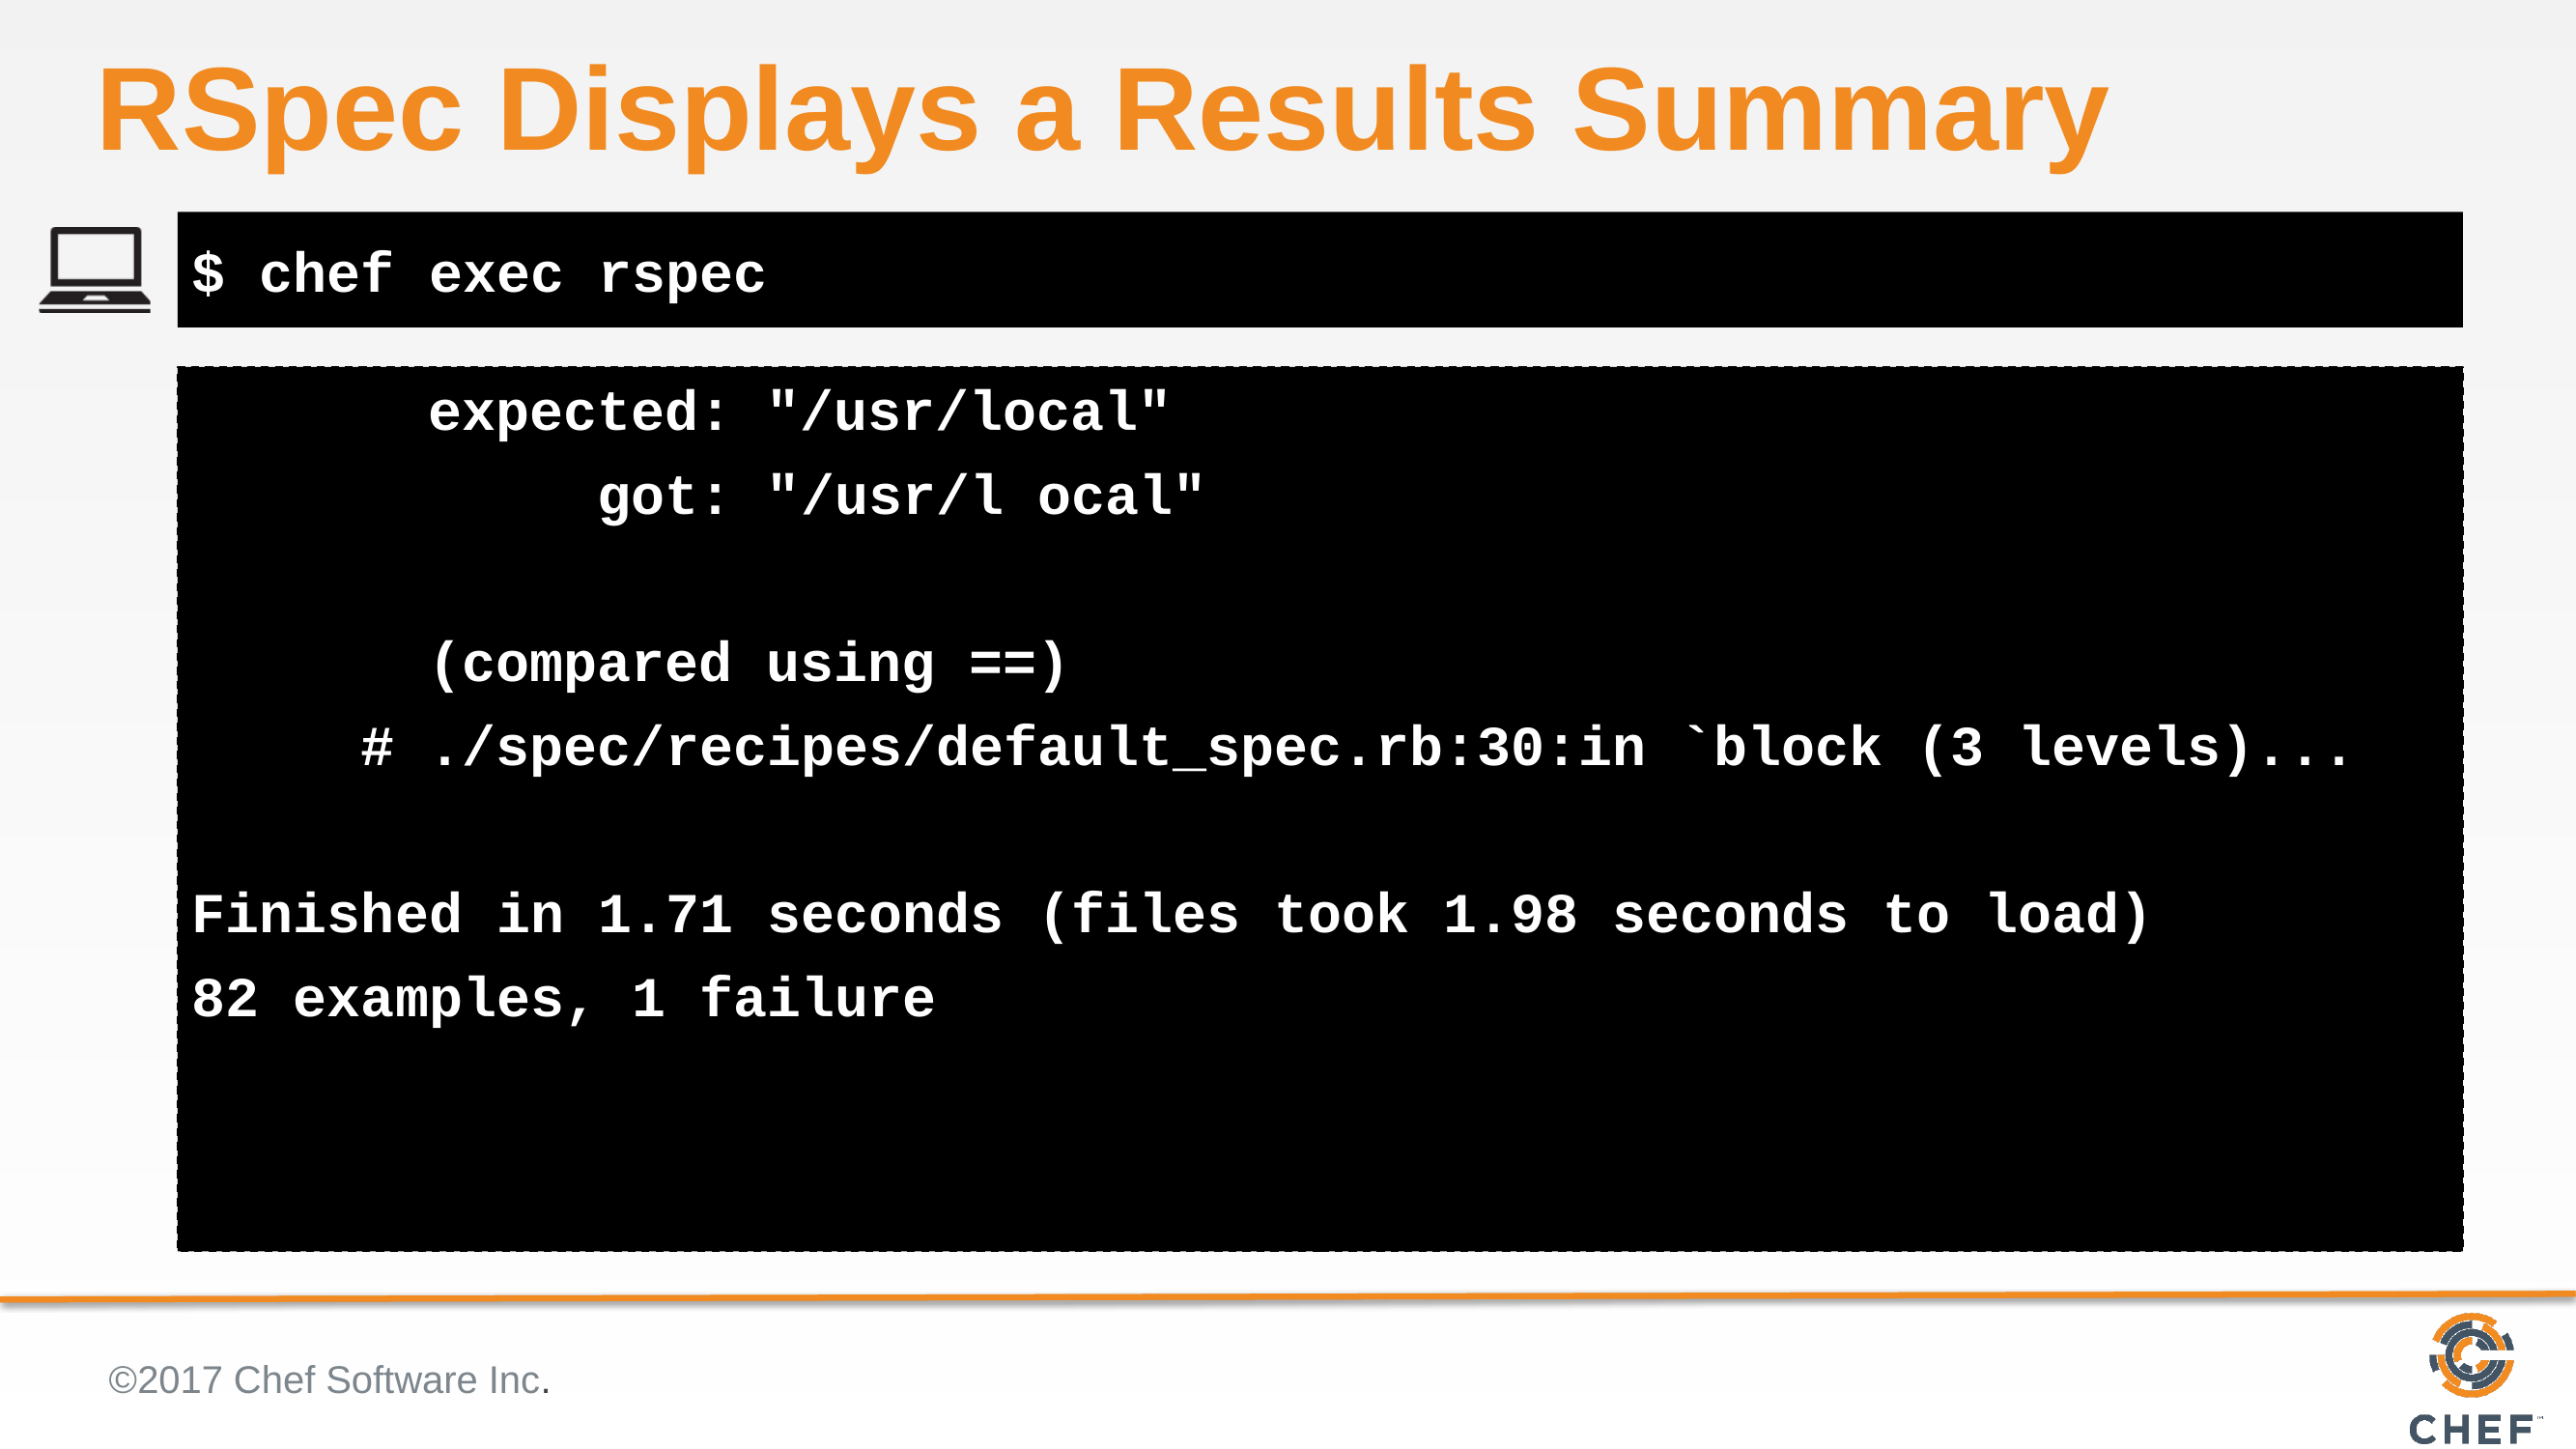

# RSpec Displays a Results Summary
$ chef exec rspec
       expected: "/usr/local"
            got: "/usr/l ocal"

       (compared using ==)
     # ./spec/recipes/default_spec.rb:30:in `block (3 levels)...

Finished in 1.71 seconds (files took 1.98 seconds to load)
82 examples, 1 failure